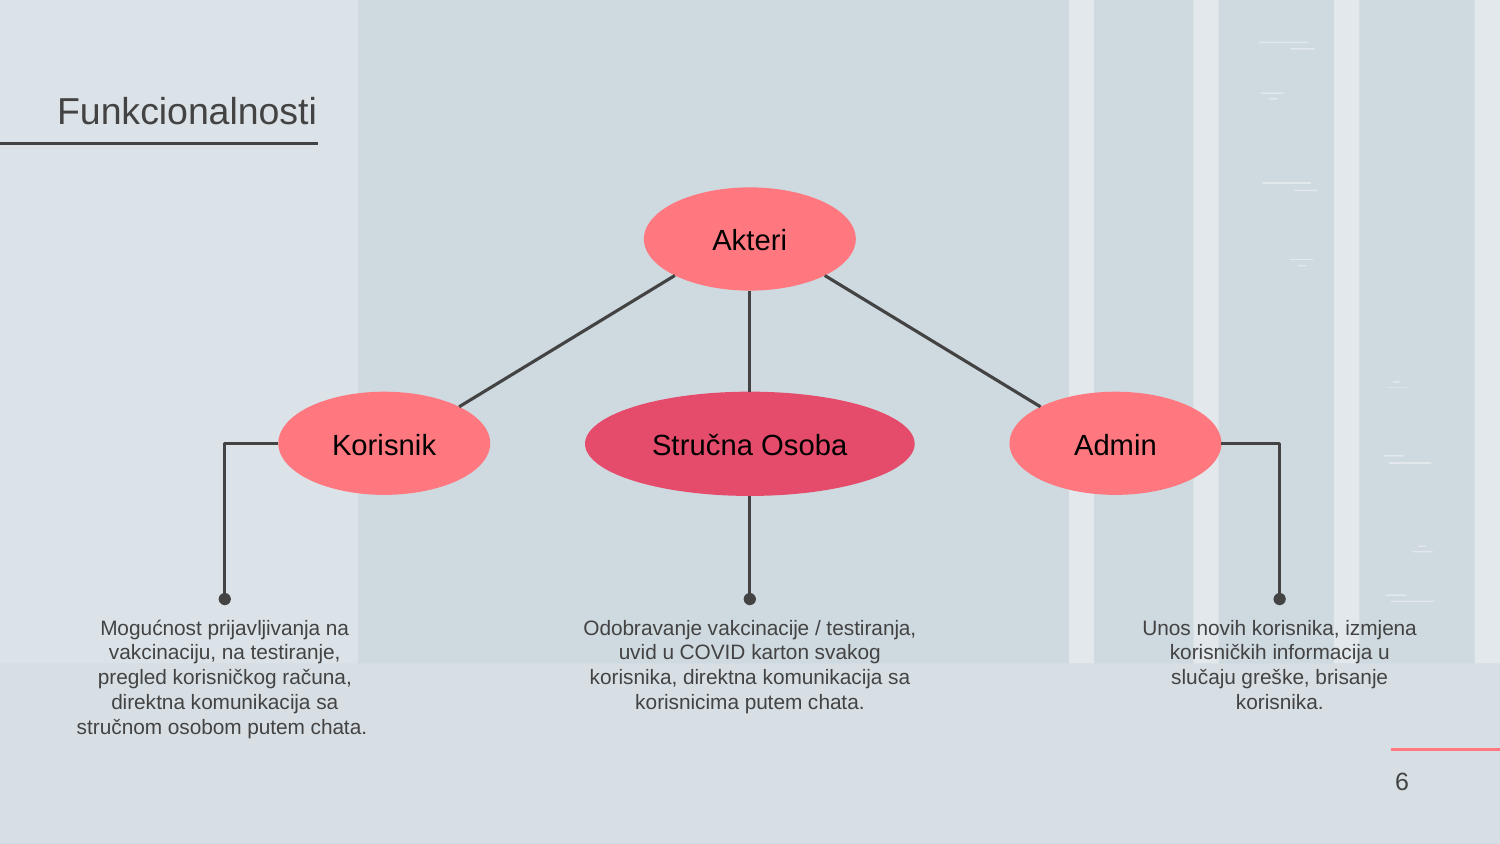

# Funkcionalnosti

Akteri

Admin

Korisnik

Stručna Osoba

Mogućnost prijavljivanja na vakcinaciju, na testiranje, pregled korisničkog računa, direktna komunikacija sa stručnom osobom putem chata.
Odobravanje vakcinacije / testiranja, uvid u COVID karton svakog korisnika, direktna komunikacija sa korisnicima putem chata.
Unos novih korisnika, izmjena korisničkih informacija u slučaju greške, brisanje korisnika.
6